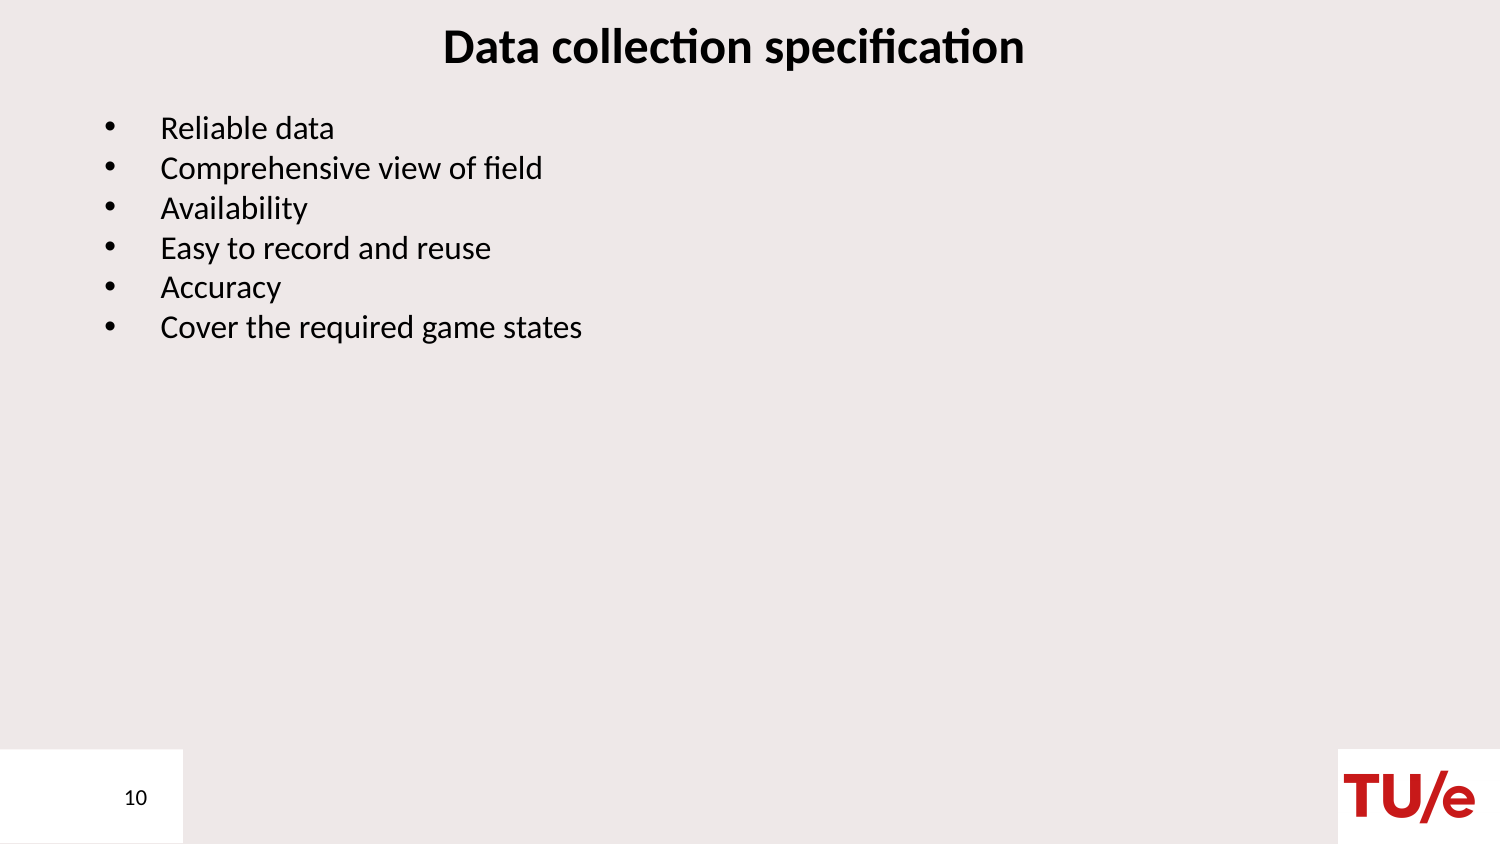

# Data collection specification
Reliable data
Comprehensive view of field
Availability
Easy to record and reuse
Accuracy
Cover the required game states
10